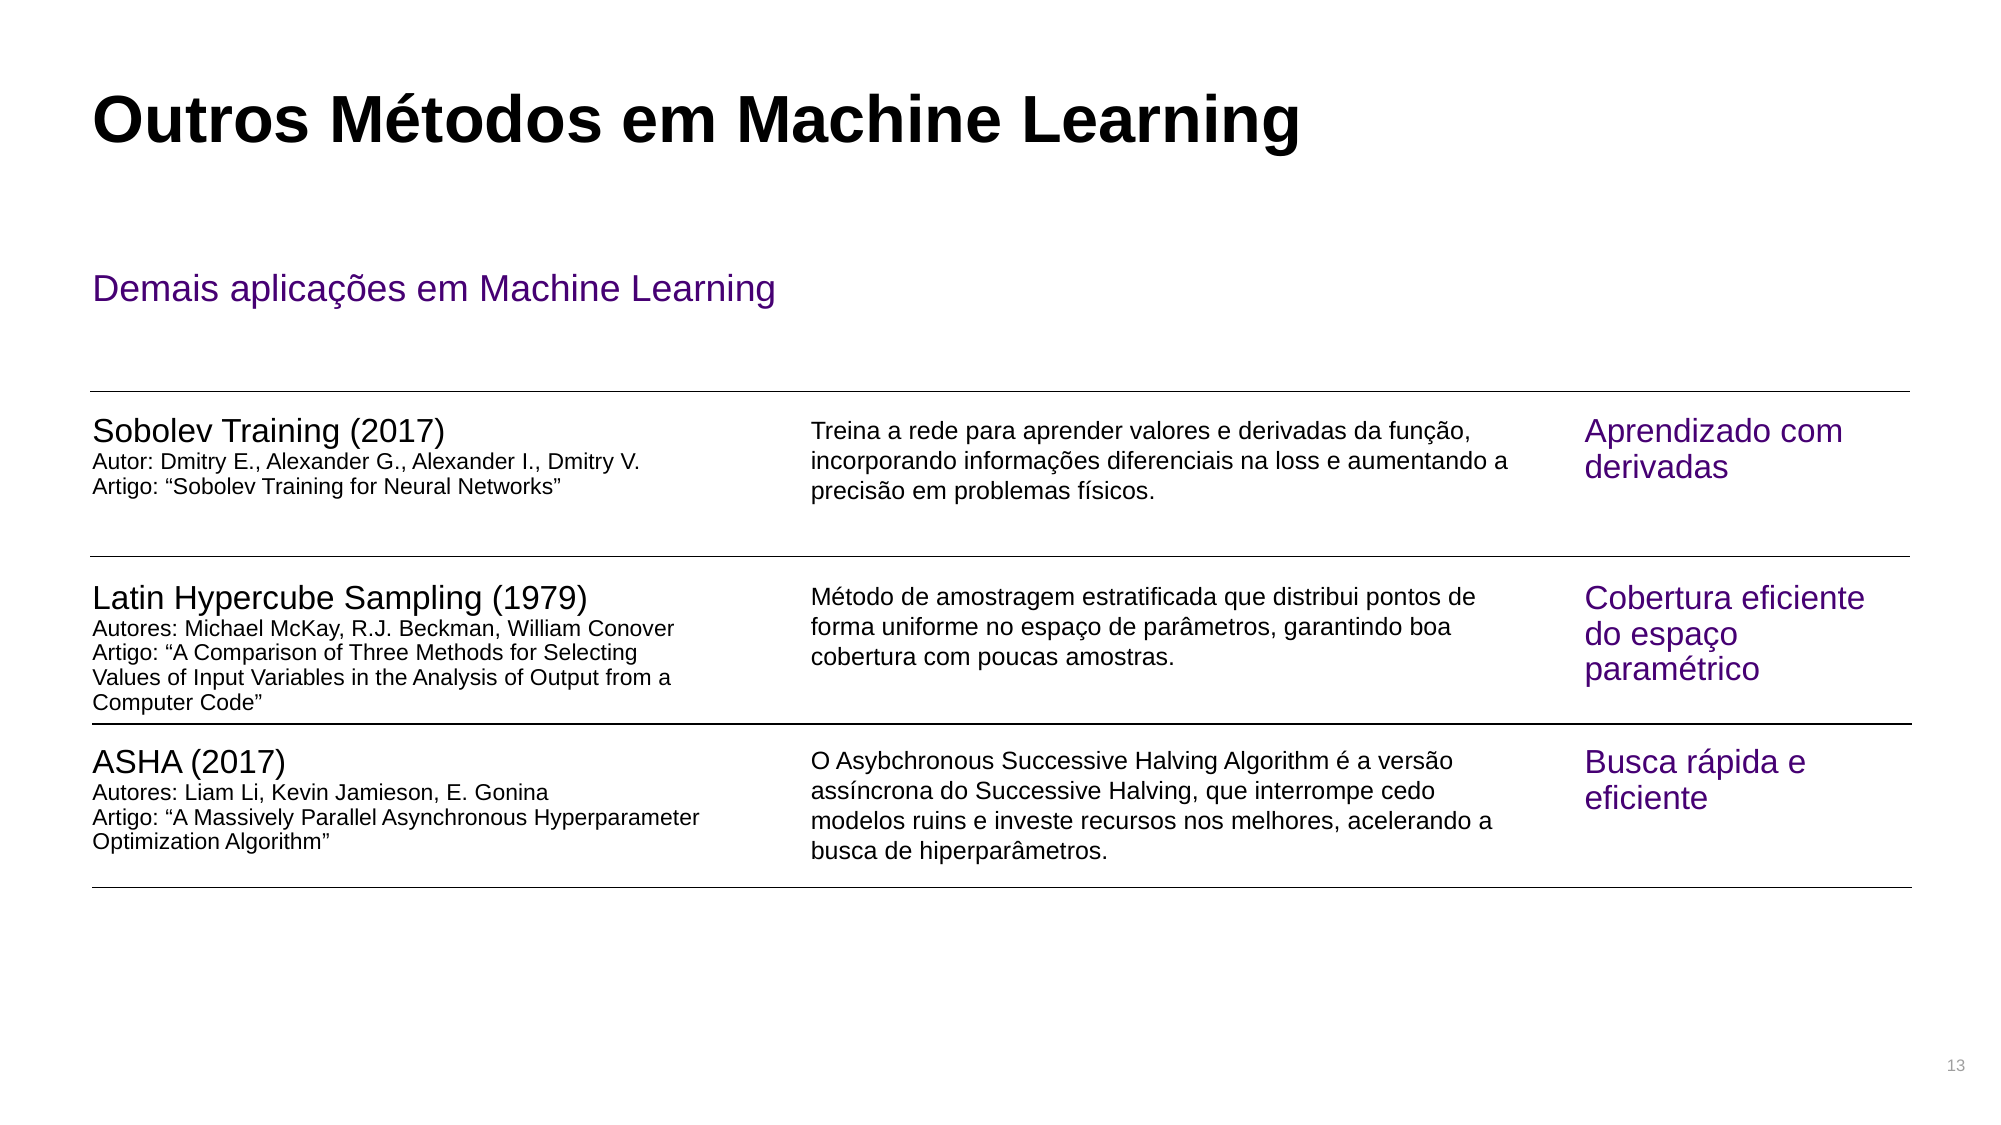

# Outros Métodos em Machine Learning
Demais aplicações em Machine Learning
Sobolev Training (2017)
Autor: Dmitry E., Alexander G., Alexander I., Dmitry V.
Artigo: “Sobolev Training for Neural Networks”
Latin Hypercube Sampling (1979)
Autores: Michael McKay, R.J. Beckman, William Conover
Artigo: “A Comparison of Three Methods for Selecting Values of Input Variables in the Analysis of Output from a Computer Code”
ASHA (2017)
Autores: Liam Li, Kevin Jamieson, E. Gonina
Artigo: “A Massively Parallel Asynchronous Hyperparameter Optimization Algorithm”

Treina a rede para aprender valores e derivadas da função, incorporando informações diferenciais na loss e aumentando a precisão em problemas físicos.
Método de amostragem estratificada que distribui pontos de forma uniforme no espaço de parâmetros, garantindo boa cobertura com poucas amostras.
O Asybchronous Successive Halving Algorithm é a versão assíncrona do Successive Halving, que interrompe cedo modelos ruins e investe recursos nos melhores, acelerando a busca de hiperparâmetros.

Aprendizado com derivadas
Cobertura eficiente do espaço paramétrico
Busca rápida e eficiente